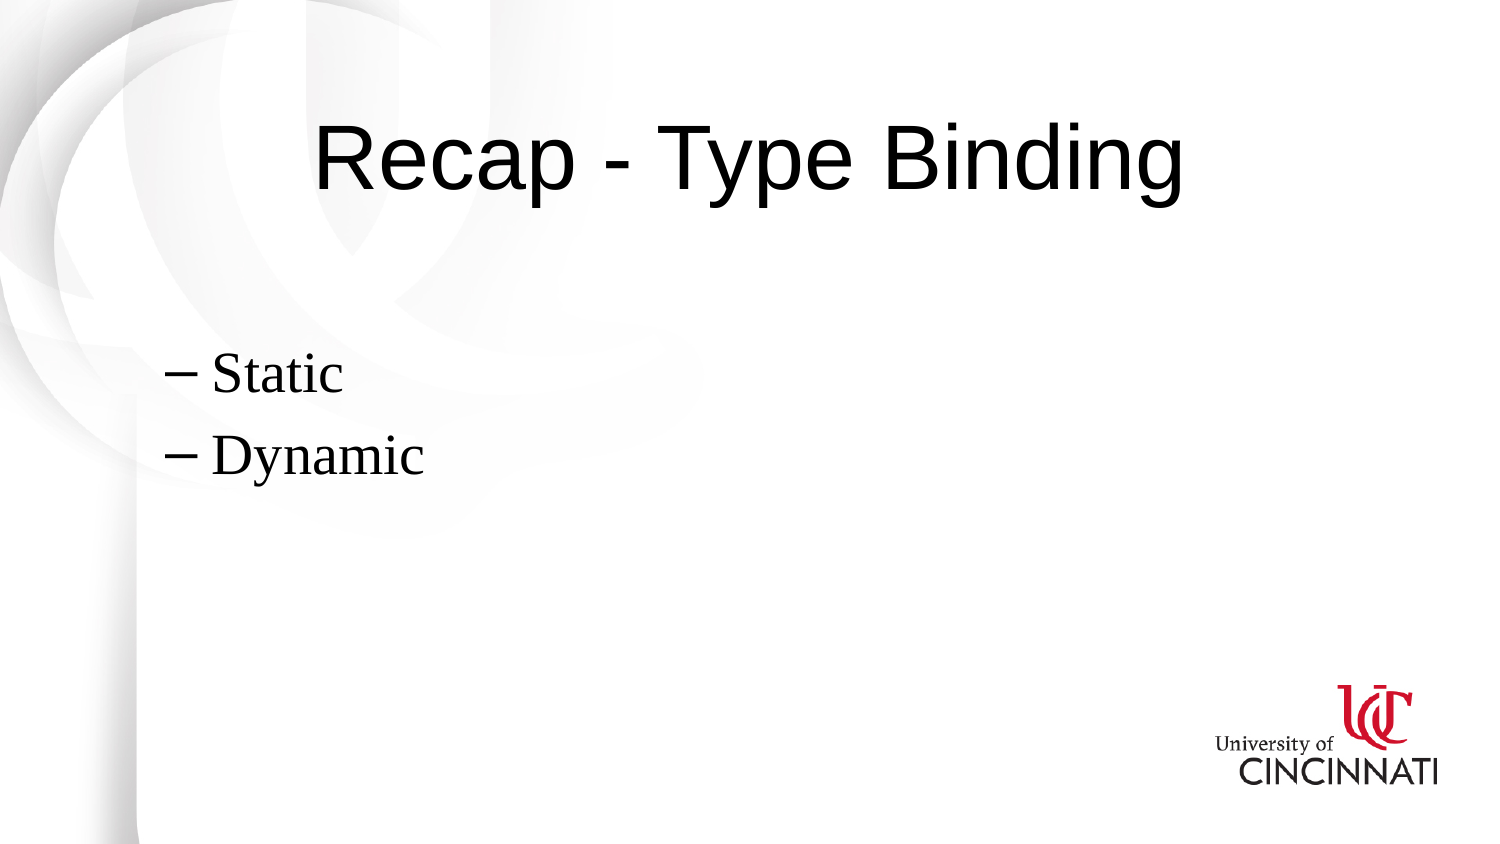

# Recap - Type Binding

Static
Dynamic